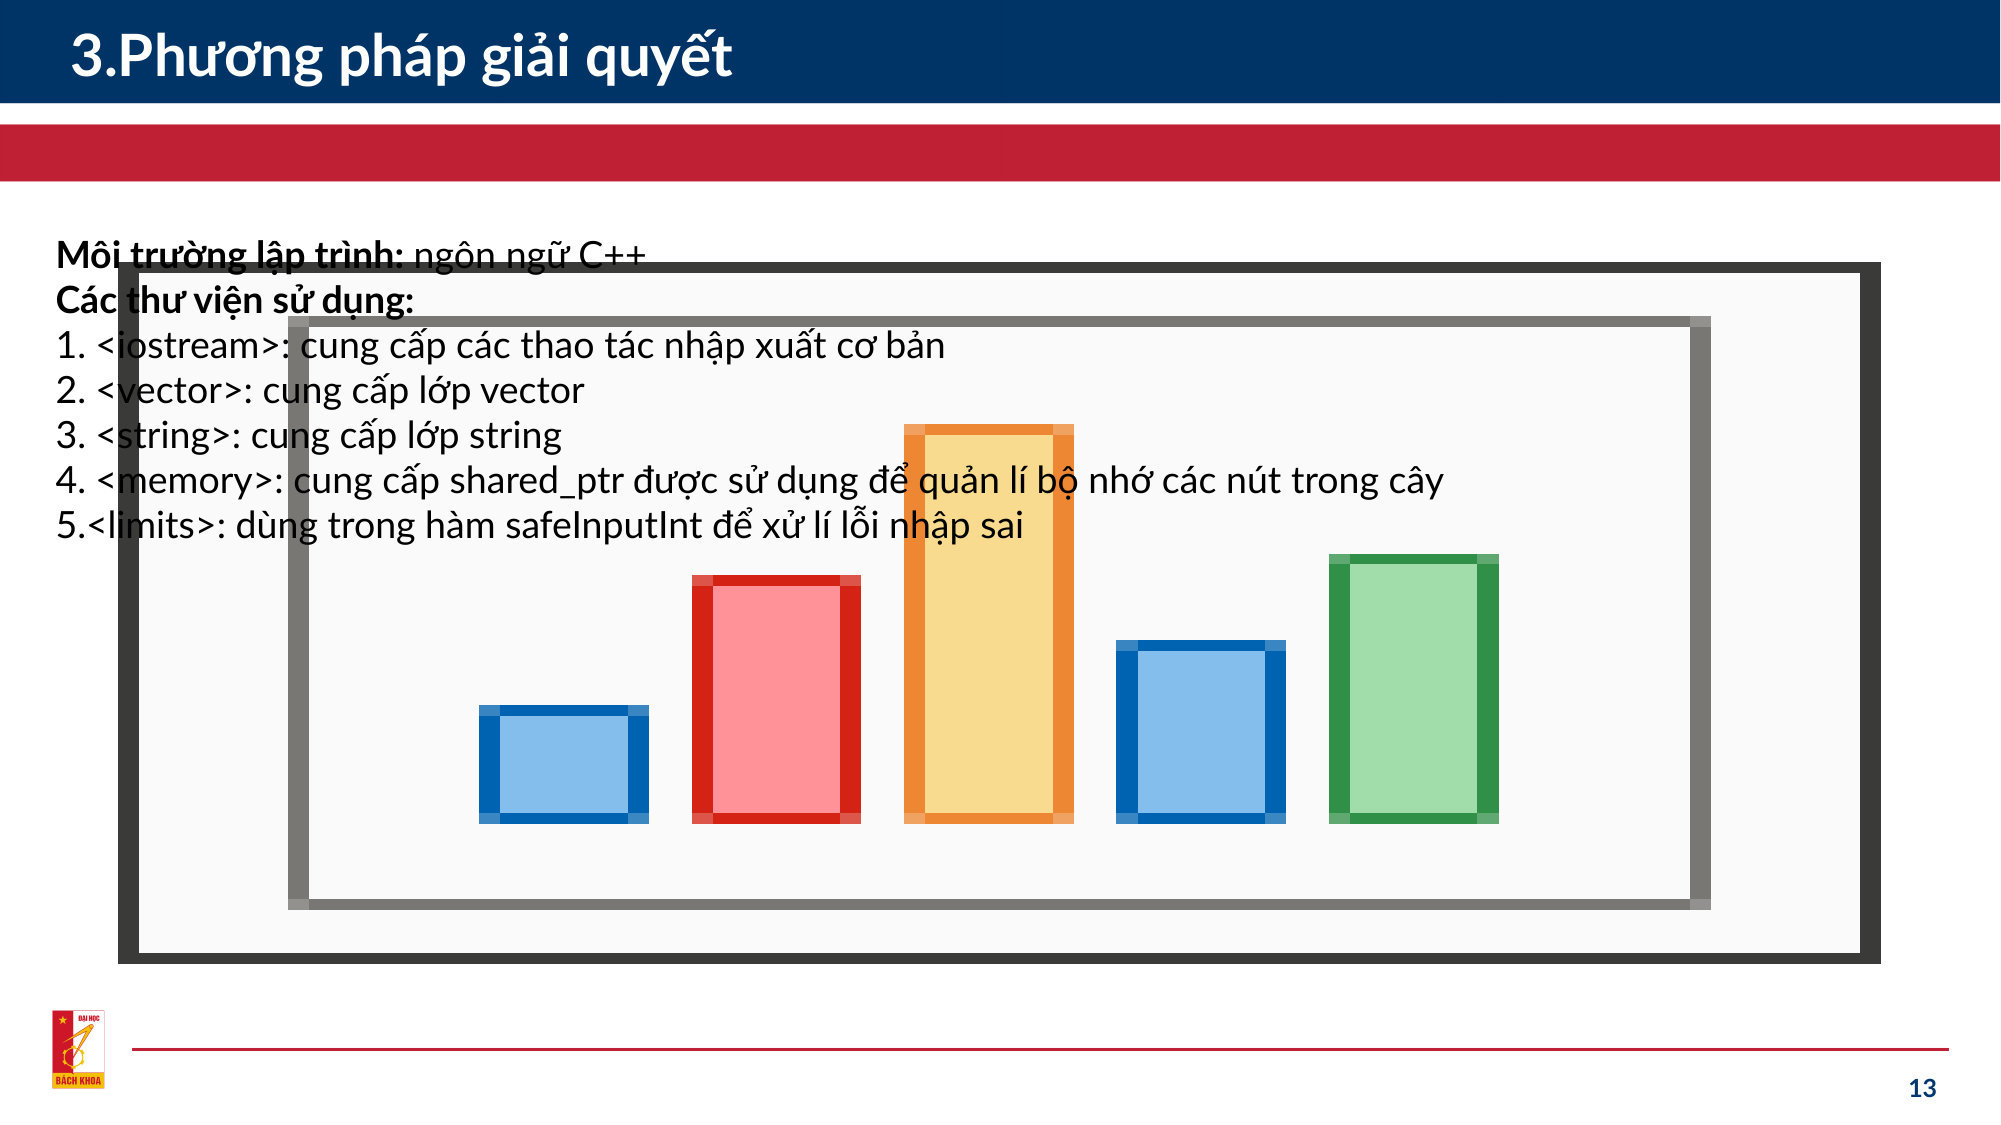

# 3.Phương pháp giải quyết
Môi trường lập trình: ngôn ngữ C++
Các thư viện sử dụng:
1. <iostream>: cung cấp các thao tác nhập xuất cơ bản
2. <vector>: cung cấp lớp vector
3. <string>: cung cấp lớp string
4. <memory>: cung cấp shared_ptr được sử dụng để quản lí bộ nhớ các nút trong cây
5.<limits>: dùng trong hàm safeInputInt để xử lí lỗi nhập sai
13